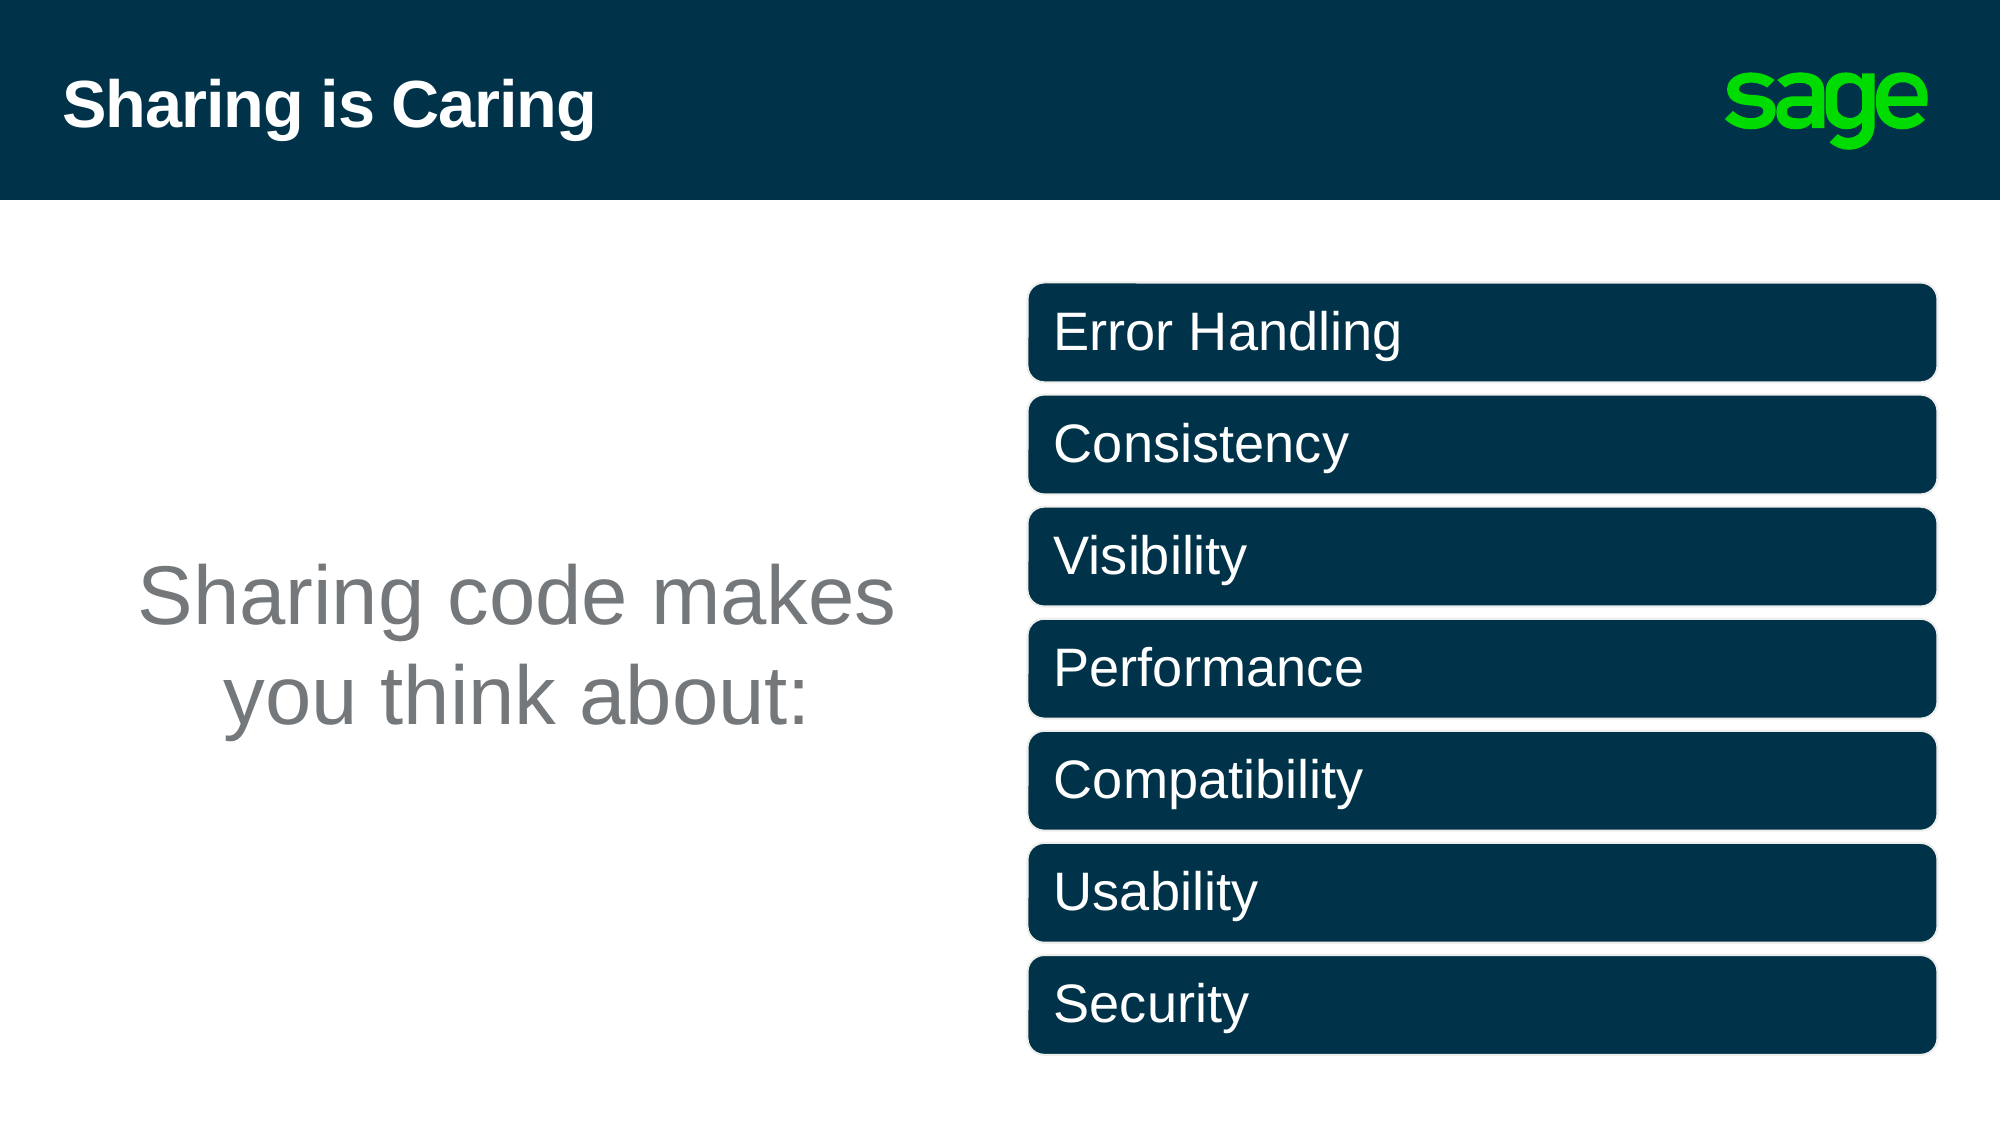

# Sharing is Caring
Sharing code makes you think about:

Error Handling
Consistency
Visibility
Performance
Compatibility
Usability
Security